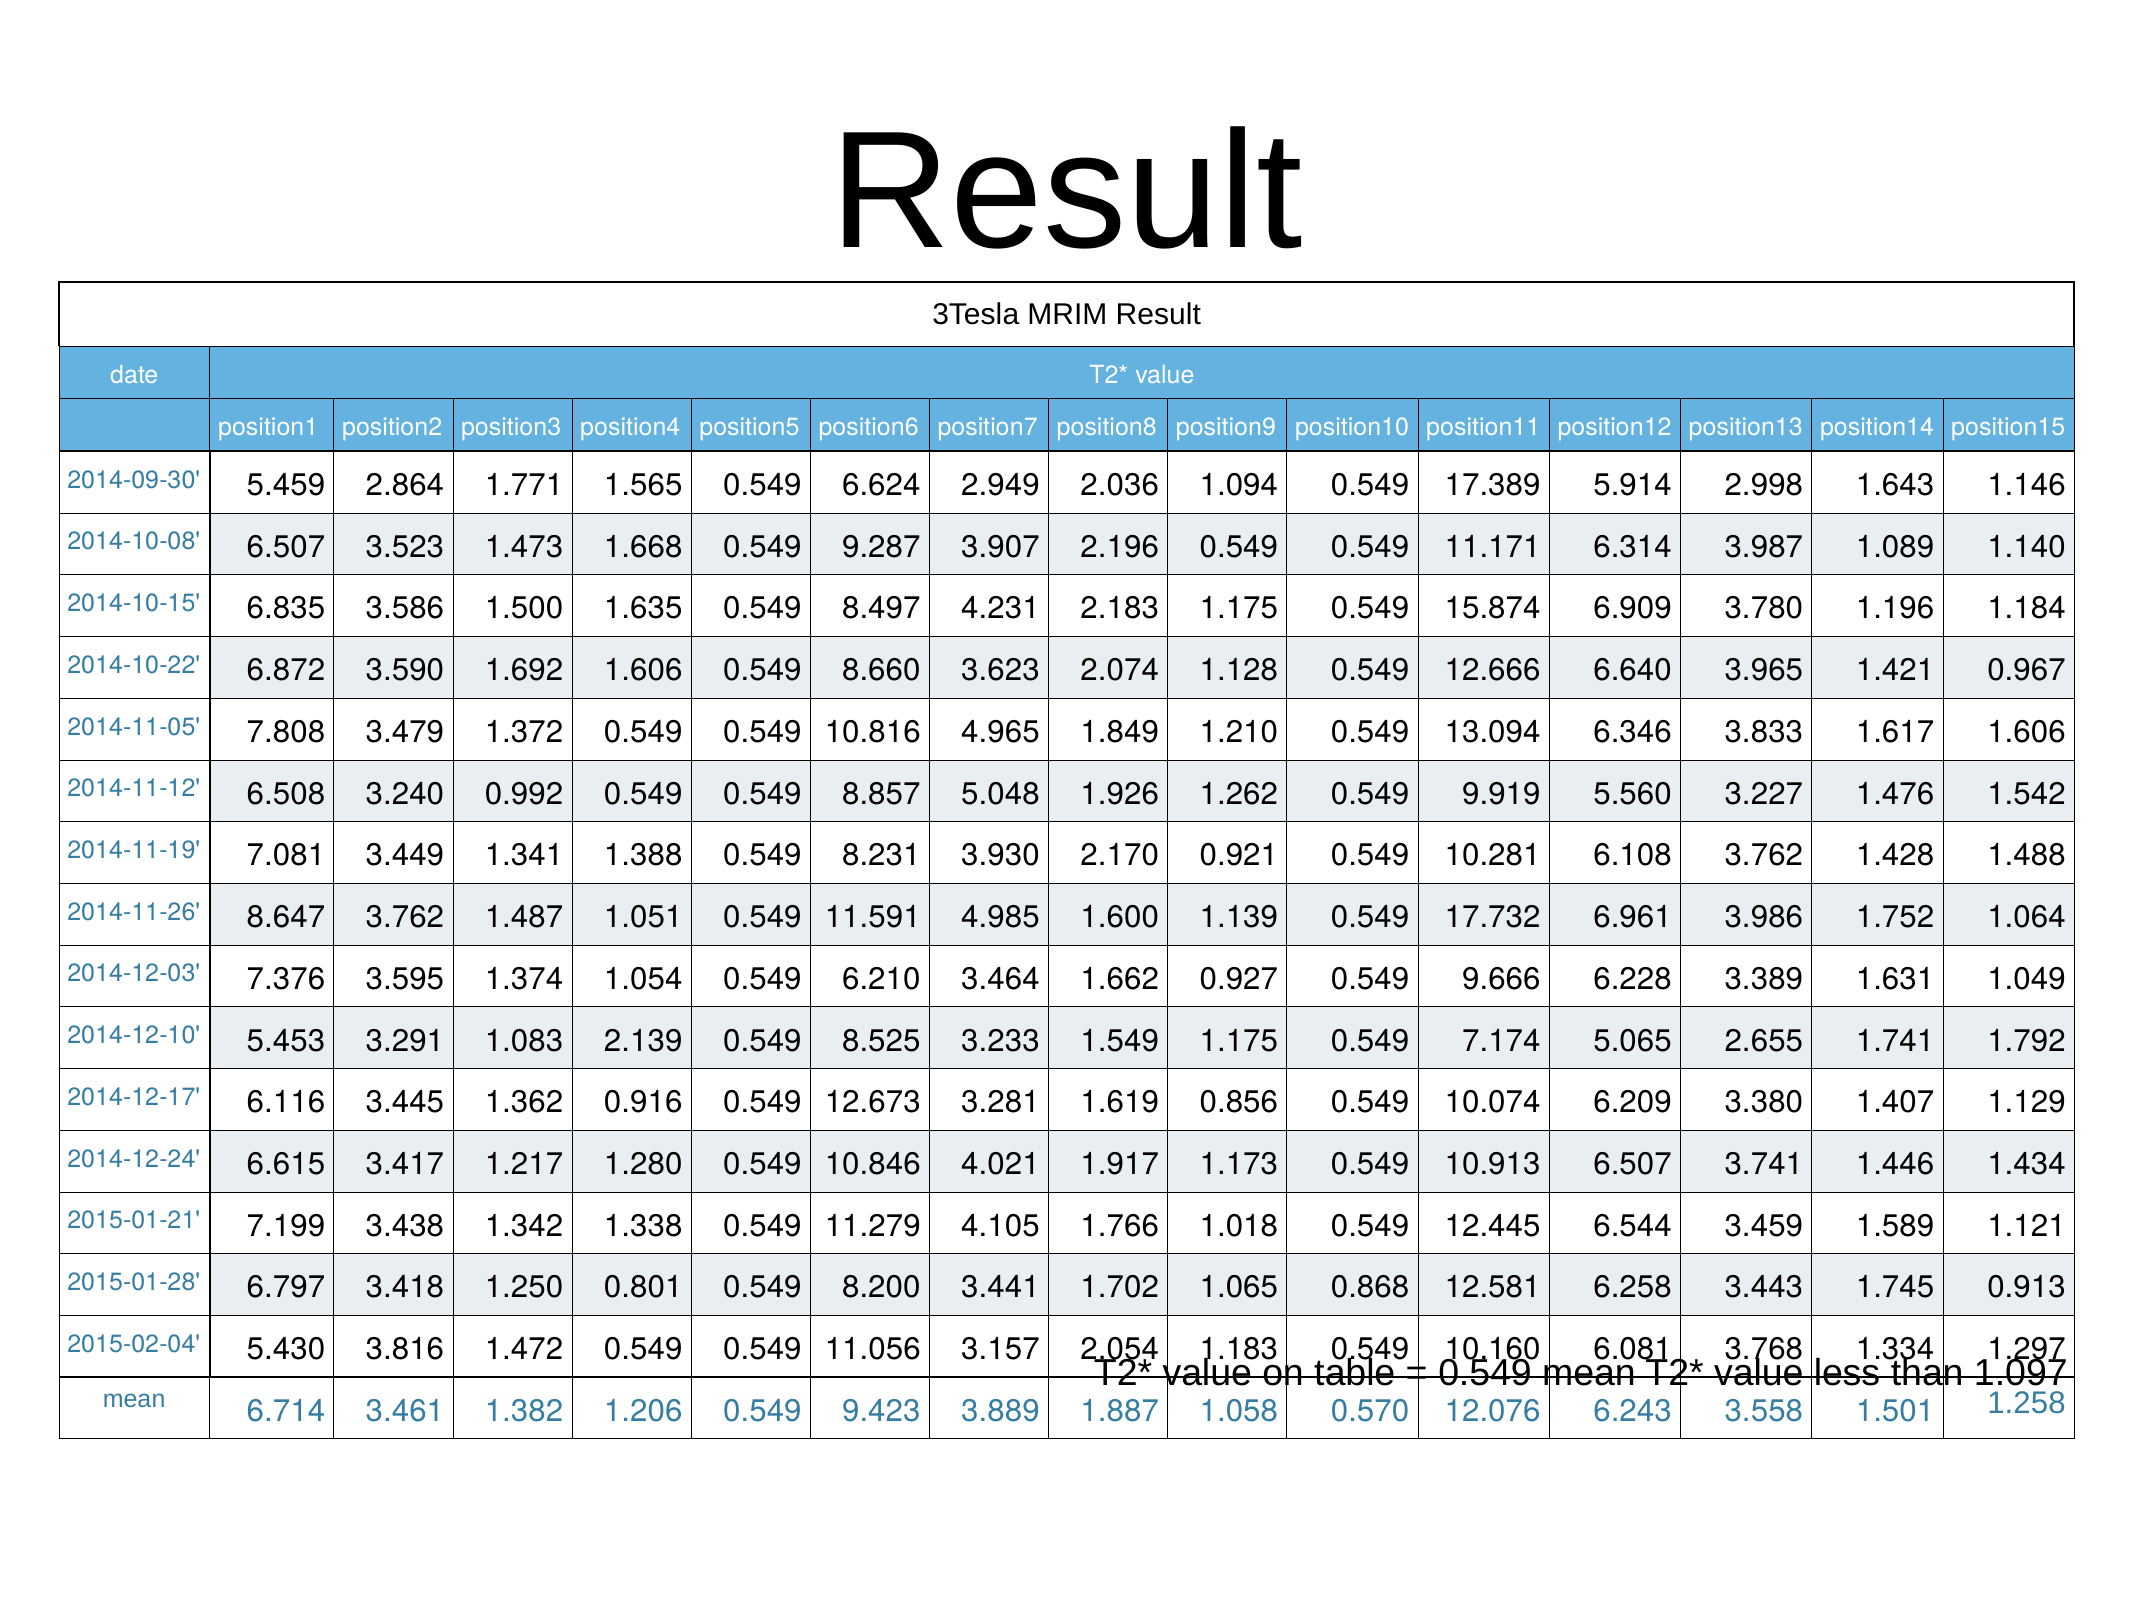

Result
| 3Tesla MRIM Result |  |  |  |  |  |  |  |  |  |  |  |  |  |  |  |
| --- | --- | --- | --- | --- | --- | --- | --- | --- | --- | --- | --- | --- | --- | --- | --- |
| date | T2\* value |  |  |  |  |  |  |  |  |  |  |  |  |  |  |
|  | position1 | position2 | position3 | position4 | position5 | position6 | position7 | position8 | position9 | position10 | position11 | position12 | position13 | position14 | position15 |
| 2014-09-30' | 5.459 | 2.864 | 1.771 | 1.565 | 0.549 | 6.624 | 2.949 | 2.036 | 1.094 | 0.549 | 17.389 | 5.914 | 2.998 | 1.643 | 1.146 |
| 2014-10-08' | 6.507 | 3.523 | 1.473 | 1.668 | 0.549 | 9.287 | 3.907 | 2.196 | 0.549 | 0.549 | 11.171 | 6.314 | 3.987 | 1.089 | 1.140 |
| 2014-10-15' | 6.835 | 3.586 | 1.500 | 1.635 | 0.549 | 8.497 | 4.231 | 2.183 | 1.175 | 0.549 | 15.874 | 6.909 | 3.780 | 1.196 | 1.184 |
| 2014-10-22' | 6.872 | 3.590 | 1.692 | 1.606 | 0.549 | 8.660 | 3.623 | 2.074 | 1.128 | 0.549 | 12.666 | 6.640 | 3.965 | 1.421 | 0.967 |
| 2014-11-05' | 7.808 | 3.479 | 1.372 | 0.549 | 0.549 | 10.816 | 4.965 | 1.849 | 1.210 | 0.549 | 13.094 | 6.346 | 3.833 | 1.617 | 1.606 |
| 2014-11-12' | 6.508 | 3.240 | 0.992 | 0.549 | 0.549 | 8.857 | 5.048 | 1.926 | 1.262 | 0.549 | 9.919 | 5.560 | 3.227 | 1.476 | 1.542 |
| 2014-11-19' | 7.081 | 3.449 | 1.341 | 1.388 | 0.549 | 8.231 | 3.930 | 2.170 | 0.921 | 0.549 | 10.281 | 6.108 | 3.762 | 1.428 | 1.488 |
| 2014-11-26' | 8.647 | 3.762 | 1.487 | 1.051 | 0.549 | 11.591 | 4.985 | 1.600 | 1.139 | 0.549 | 17.732 | 6.961 | 3.986 | 1.752 | 1.064 |
| 2014-12-03' | 7.376 | 3.595 | 1.374 | 1.054 | 0.549 | 6.210 | 3.464 | 1.662 | 0.927 | 0.549 | 9.666 | 6.228 | 3.389 | 1.631 | 1.049 |
| 2014-12-10' | 5.453 | 3.291 | 1.083 | 2.139 | 0.549 | 8.525 | 3.233 | 1.549 | 1.175 | 0.549 | 7.174 | 5.065 | 2.655 | 1.741 | 1.792 |
| 2014-12-17' | 6.116 | 3.445 | 1.362 | 0.916 | 0.549 | 12.673 | 3.281 | 1.619 | 0.856 | 0.549 | 10.074 | 6.209 | 3.380 | 1.407 | 1.129 |
| 2014-12-24' | 6.615 | 3.417 | 1.217 | 1.280 | 0.549 | 10.846 | 4.021 | 1.917 | 1.173 | 0.549 | 10.913 | 6.507 | 3.741 | 1.446 | 1.434 |
| 2015-01-21' | 7.199 | 3.438 | 1.342 | 1.338 | 0.549 | 11.279 | 4.105 | 1.766 | 1.018 | 0.549 | 12.445 | 6.544 | 3.459 | 1.589 | 1.121 |
| 2015-01-28' | 6.797 | 3.418 | 1.250 | 0.801 | 0.549 | 8.200 | 3.441 | 1.702 | 1.065 | 0.868 | 12.581 | 6.258 | 3.443 | 1.745 | 0.913 |
| 2015-02-04' | 5.430 | 3.816 | 1.472 | 0.549 | 0.549 | 11.056 | 3.157 | 2.054 | 1.183 | 0.549 | 10.160 | 6.081 | 3.768 | 1.334 | 1.297 |
| mean | 6.714 | 3.461 | 1.382 | 1.206 | 0.549 | 9.423 | 3.889 | 1.887 | 1.058 | 0.570 | 12.076 | 6.243 | 3.558 | 1.501 | 1.258 |
T2* value on table = 0.549 mean T2* value less than 1.097